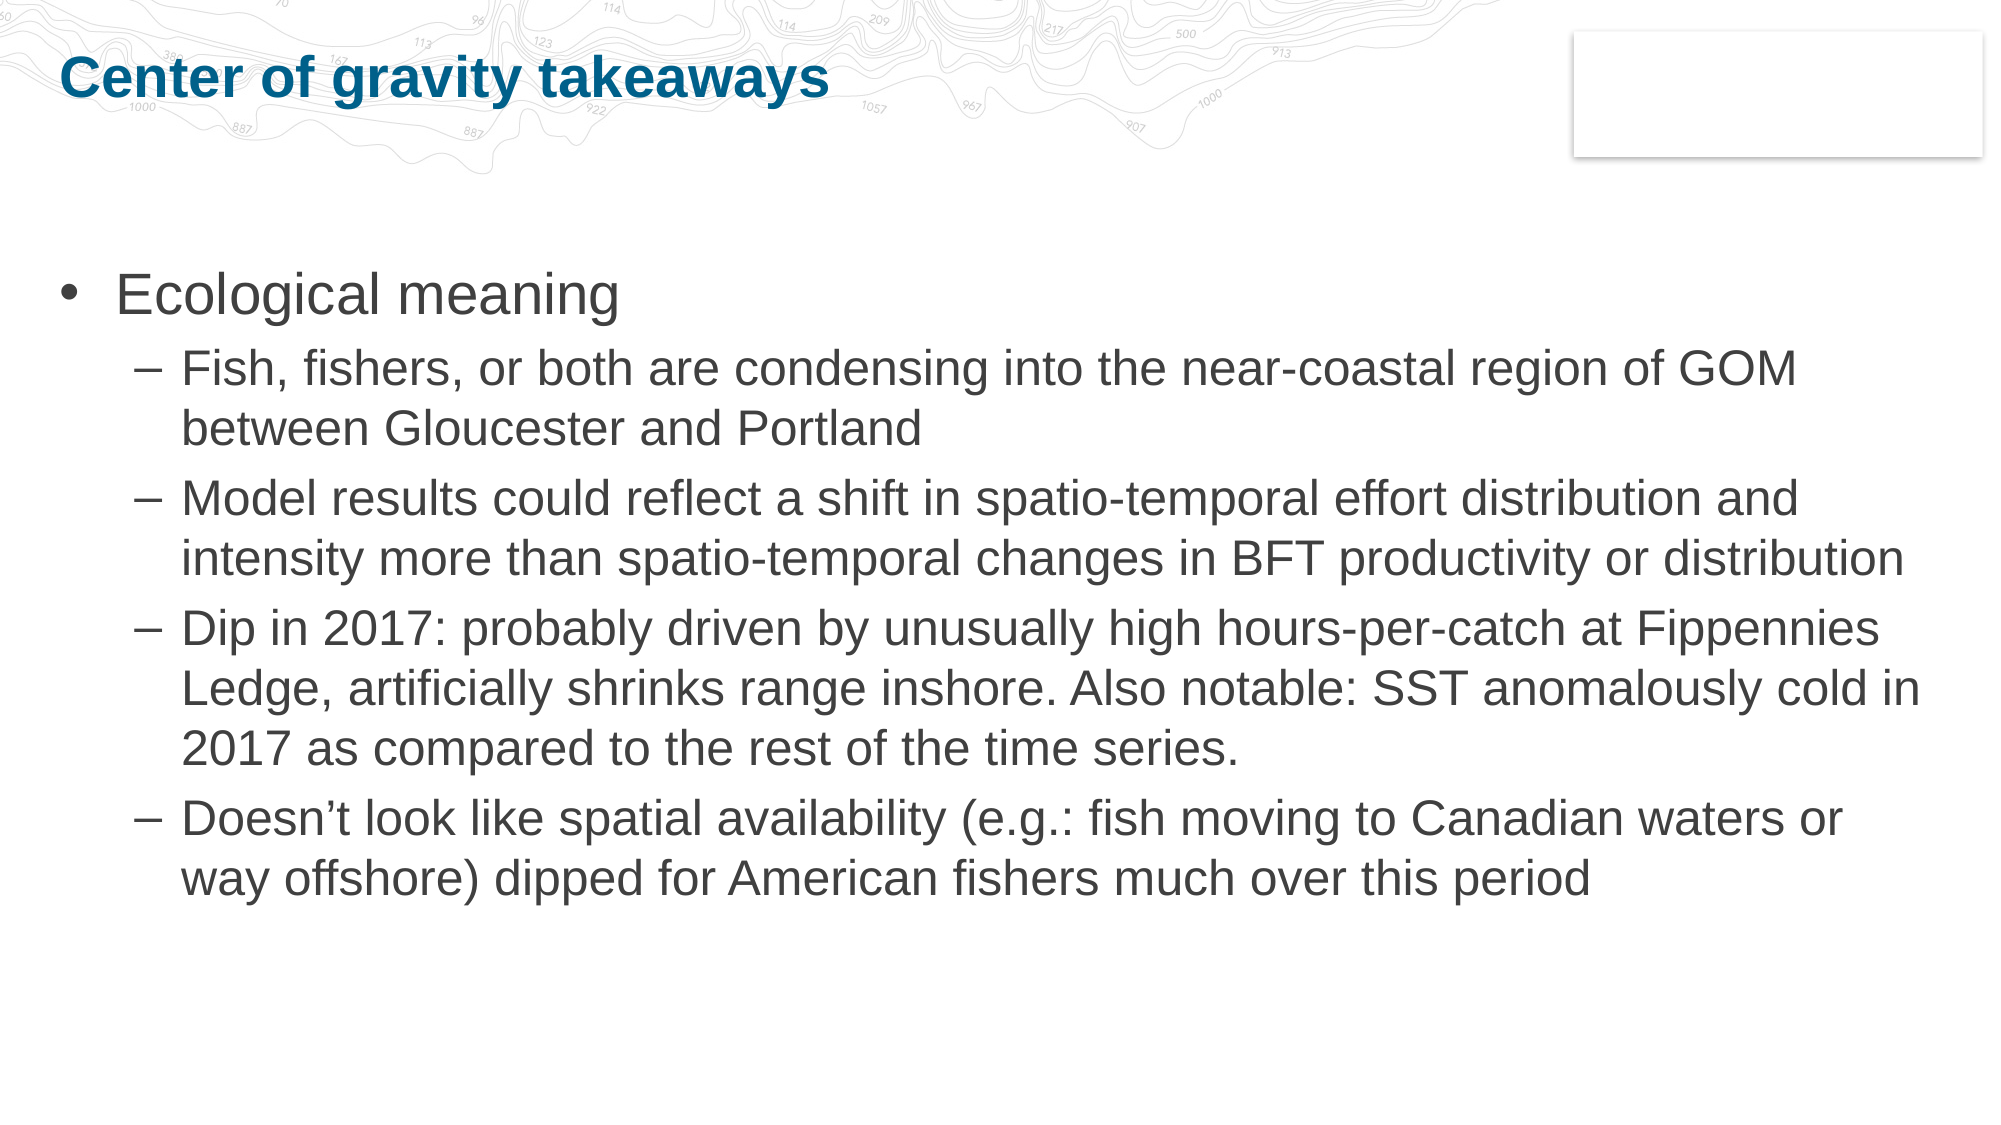

# Center of gravity takeaways

Ecological meaning
Fish, fishers, or both are condensing into the near-coastal region of GOM between Gloucester and Portland
Model results could reflect a shift in spatio-temporal effort distribution and intensity more than spatio-temporal changes in BFT productivity or distribution
Dip in 2017: probably driven by unusually high hours-per-catch at Fippennies Ledge, artificially shrinks range inshore. Also notable: SST anomalously cold in 2017 as compared to the rest of the time series.
Doesn’t look like spatial availability (e.g.: fish moving to Canadian waters or way offshore) dipped for American fishers much over this period